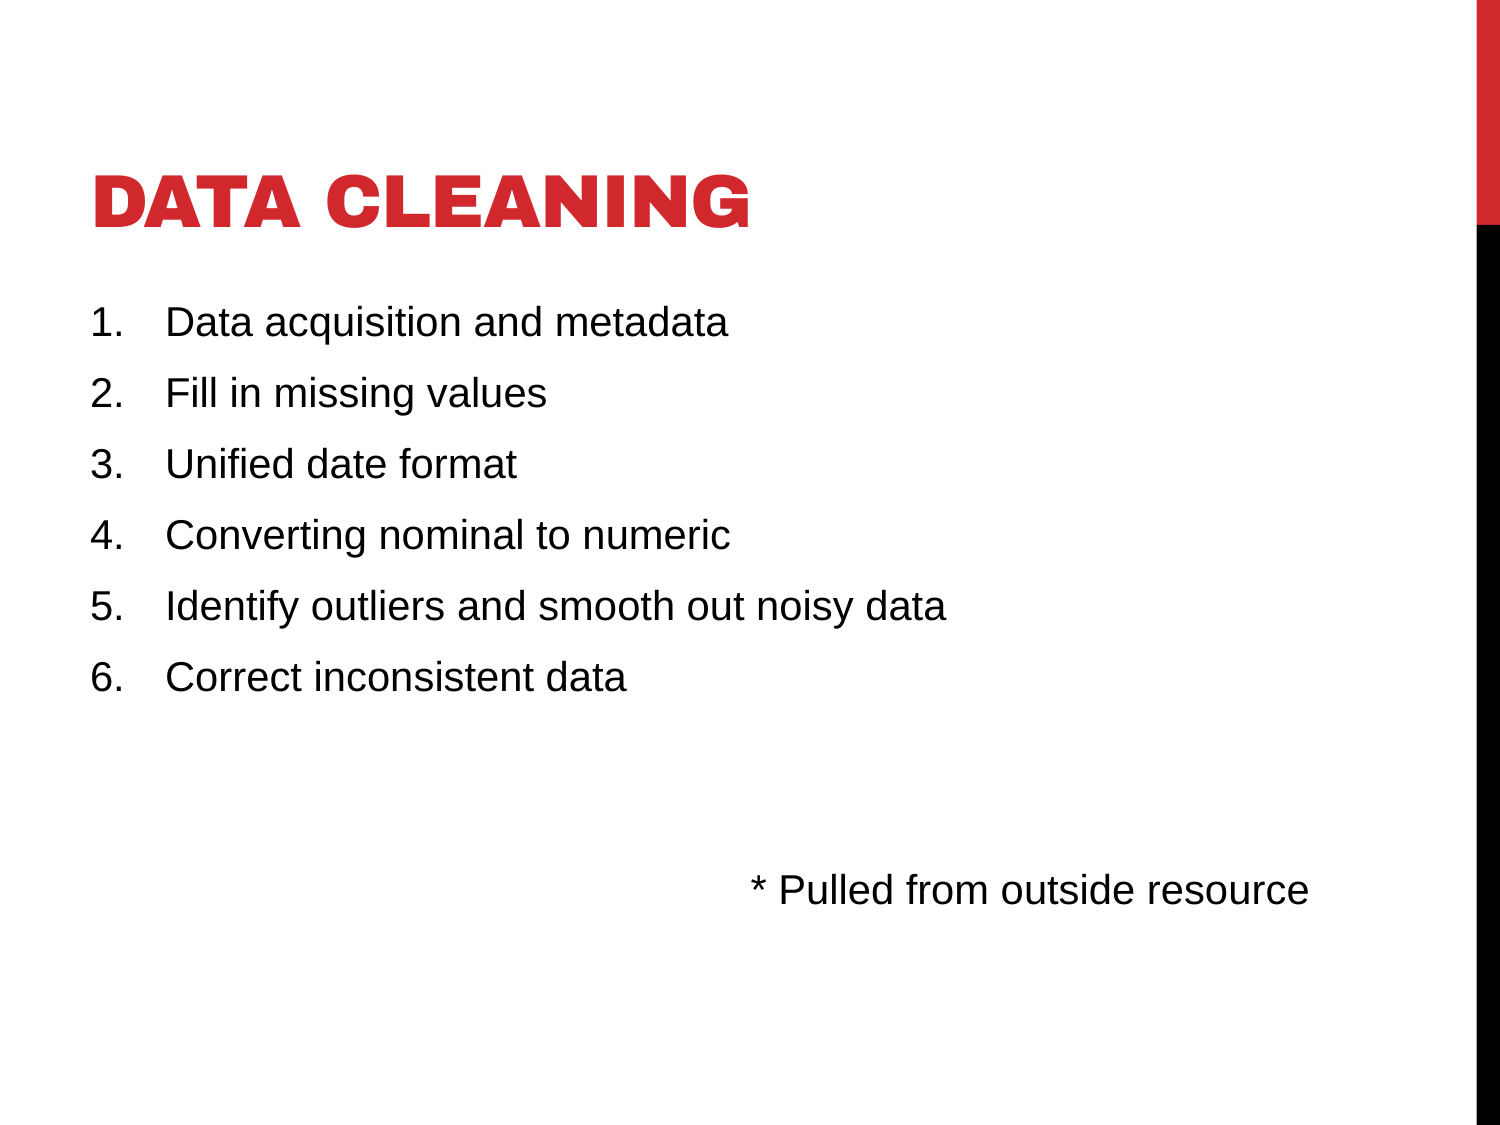

# Data Cleaning
Data acquisition and metadata
Fill in missing values
Unified date format
Converting nominal to numeric
Identify outliers and smooth out noisy data
Correct inconsistent data

* Pulled from outside resource